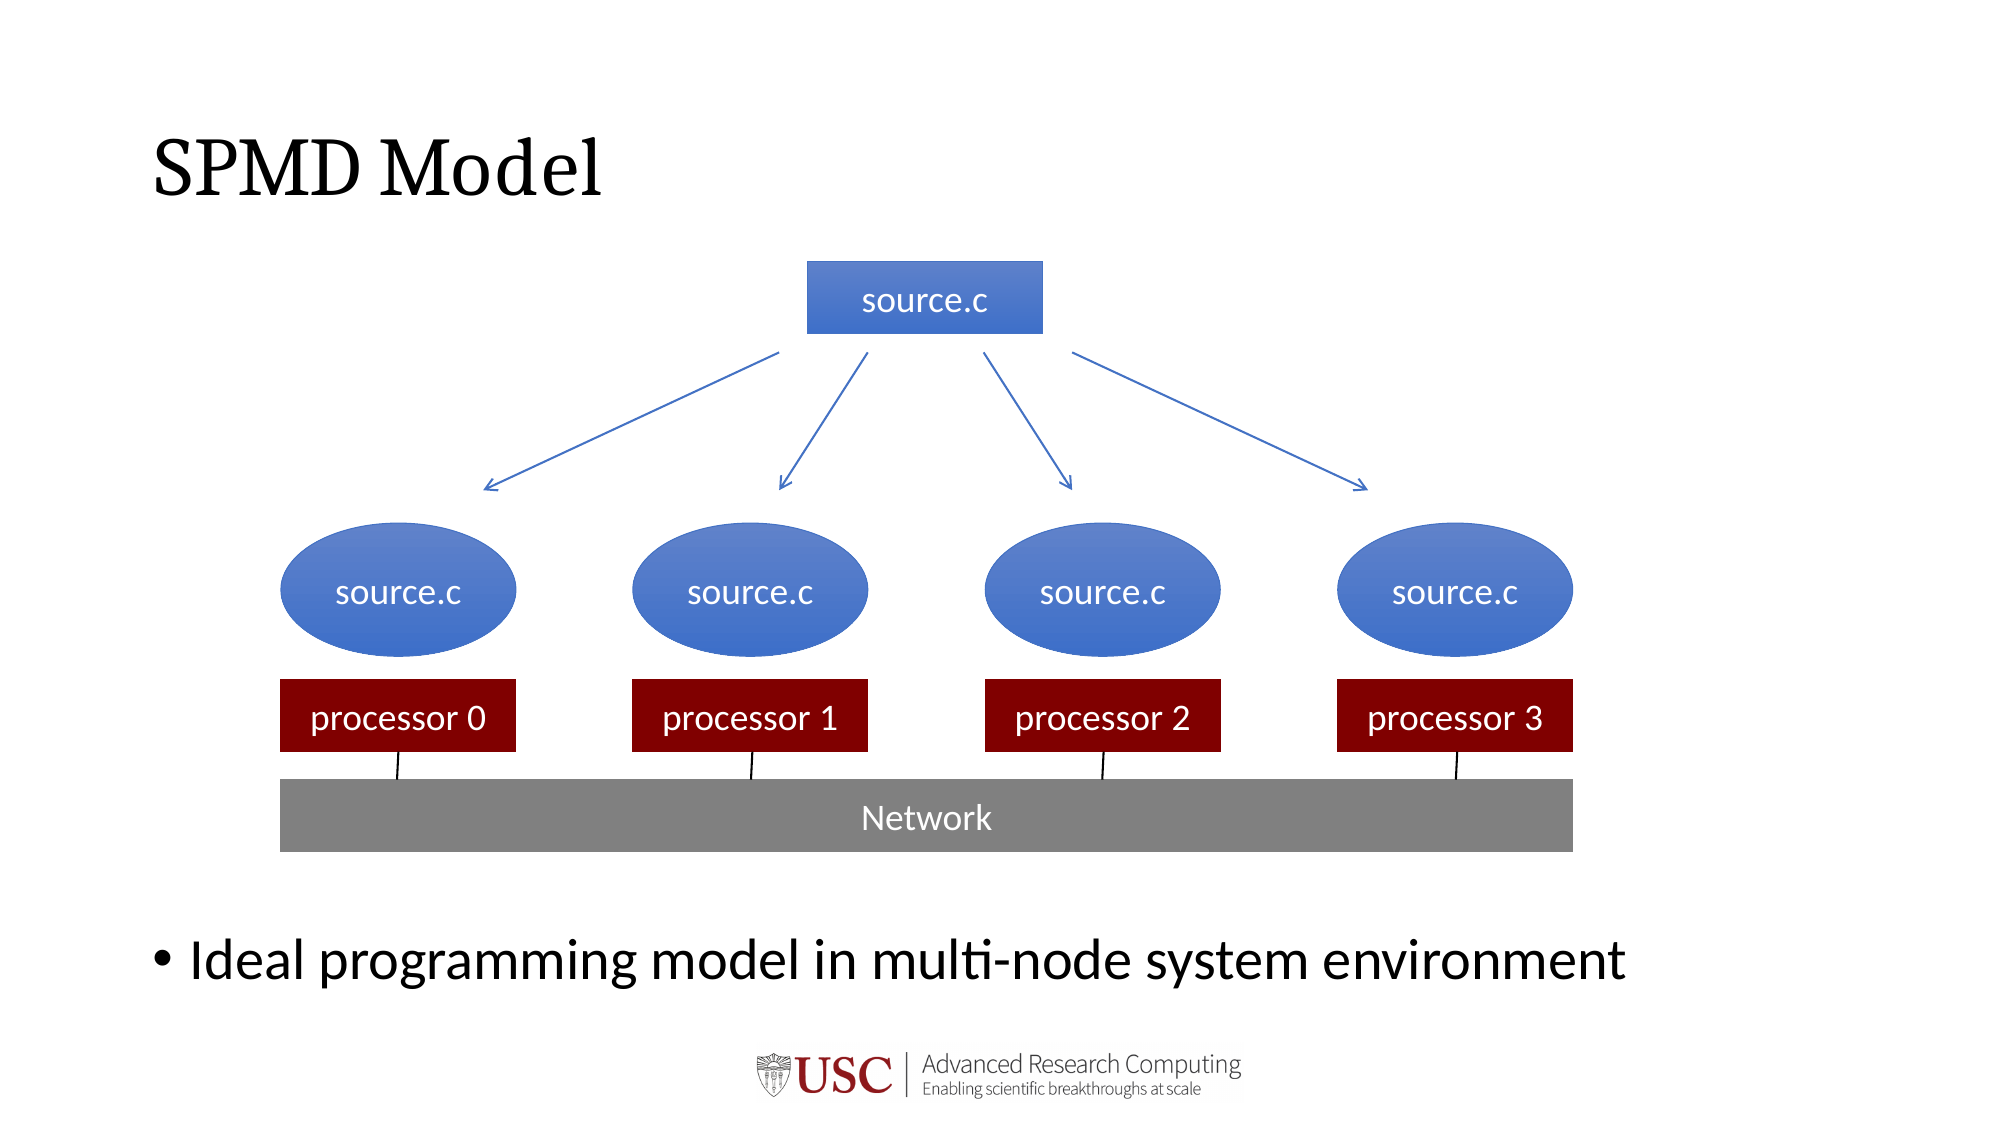

# SPMD Model
source.c
source.c
source.c
source.c
source.c
processor 1
processor 0
processor 2
processor 3
Network
Ideal programming model in multi-node system environment